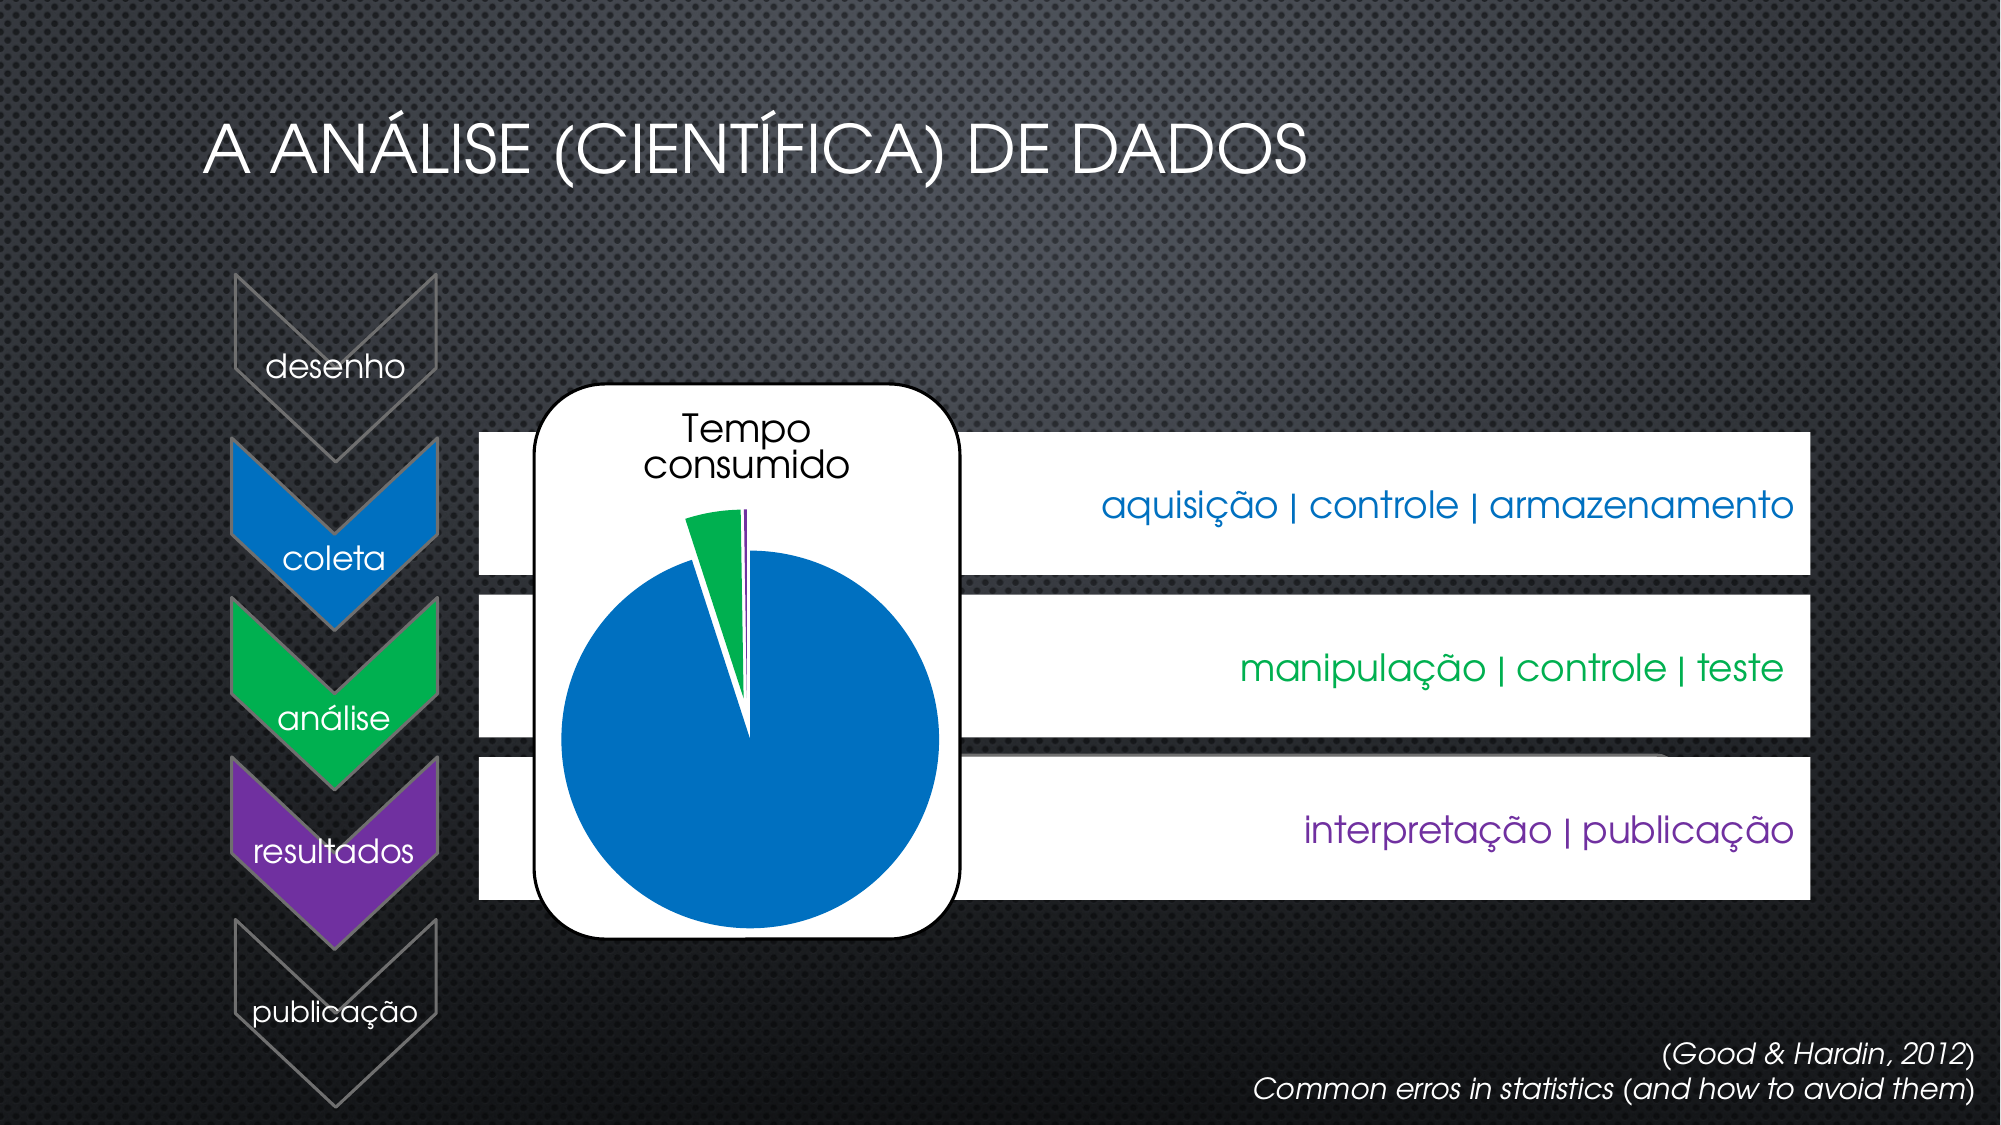

A análise (científica) de dados

desenho

### Chart: Tempo
consumido

| Category | Vendas |
|---|---|
| 1º Tri | 95.0 |
| 2º Tri | 4.75 |
| 3º Tri | 0.25 |
aquisição | controle | armazenamento

coleta

análise
resultados
manipulação | controle | teste
interpretação | publicação

publicação
(Good & Hardin, 2012)
Common erros in statistics (and how to avoid them)